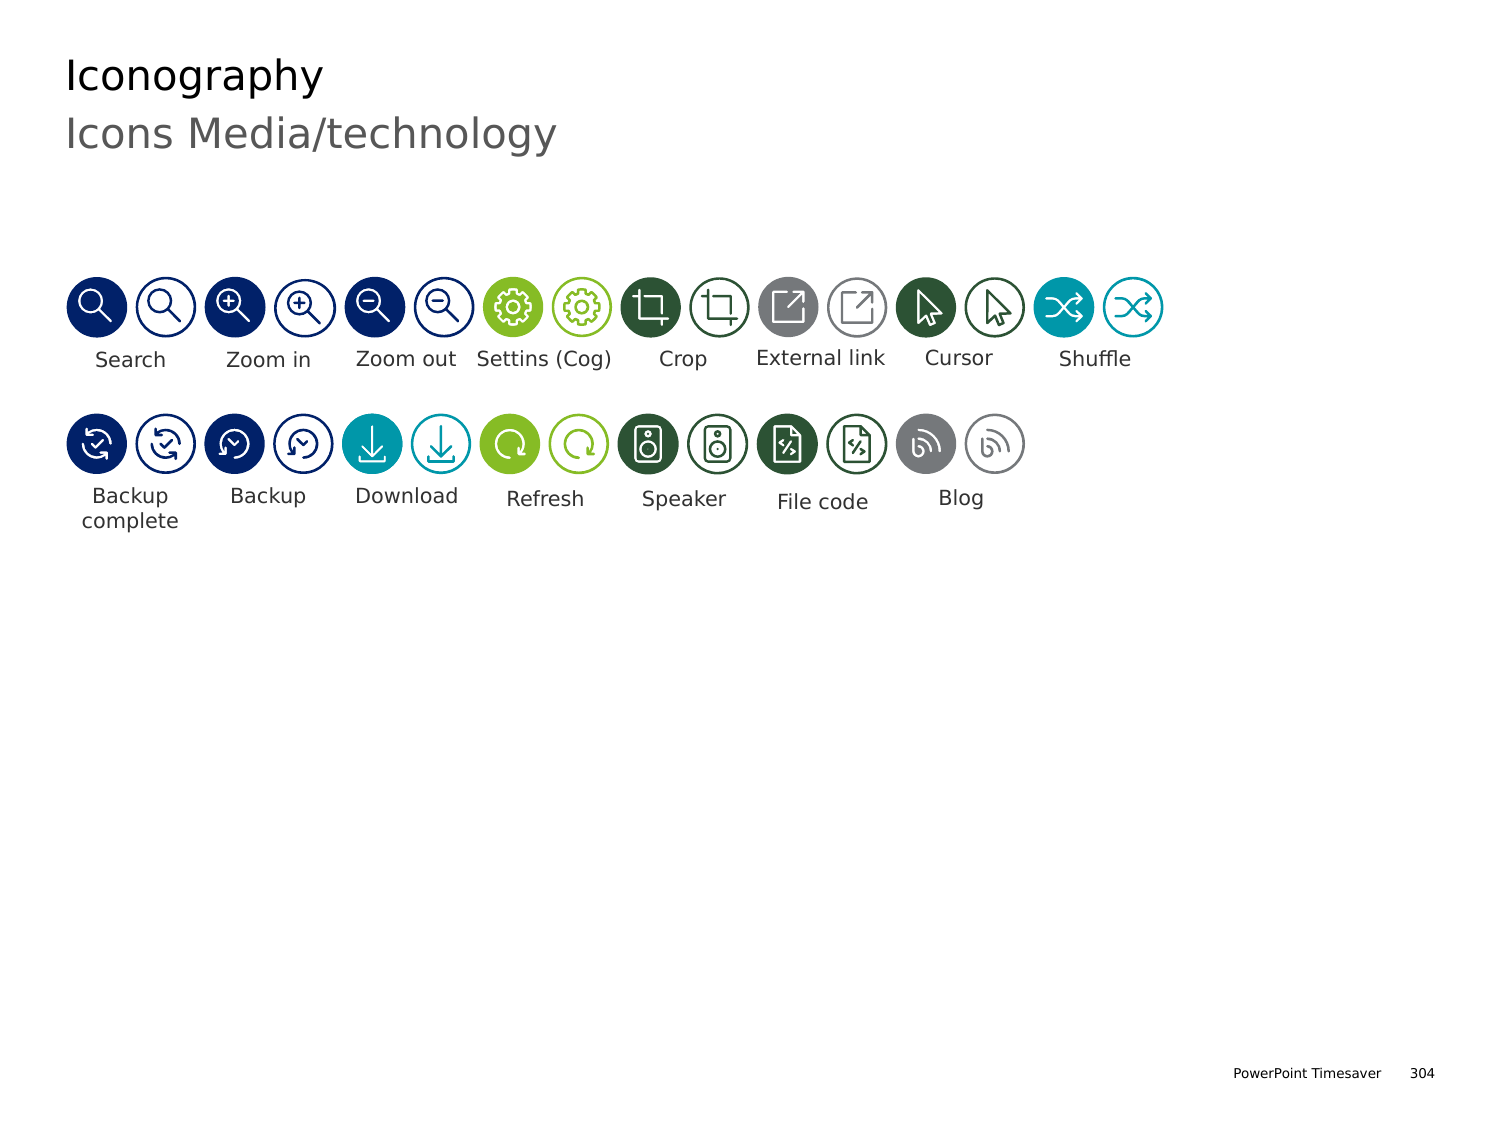

# Iconography
Icons Media/technology

External link
Cursor
Crop
Zoom out
Settins (Cog)
Shuffle
Search
Zoom in

Backup complete
Backup
Download
Blog
Refresh
Speaker
File code